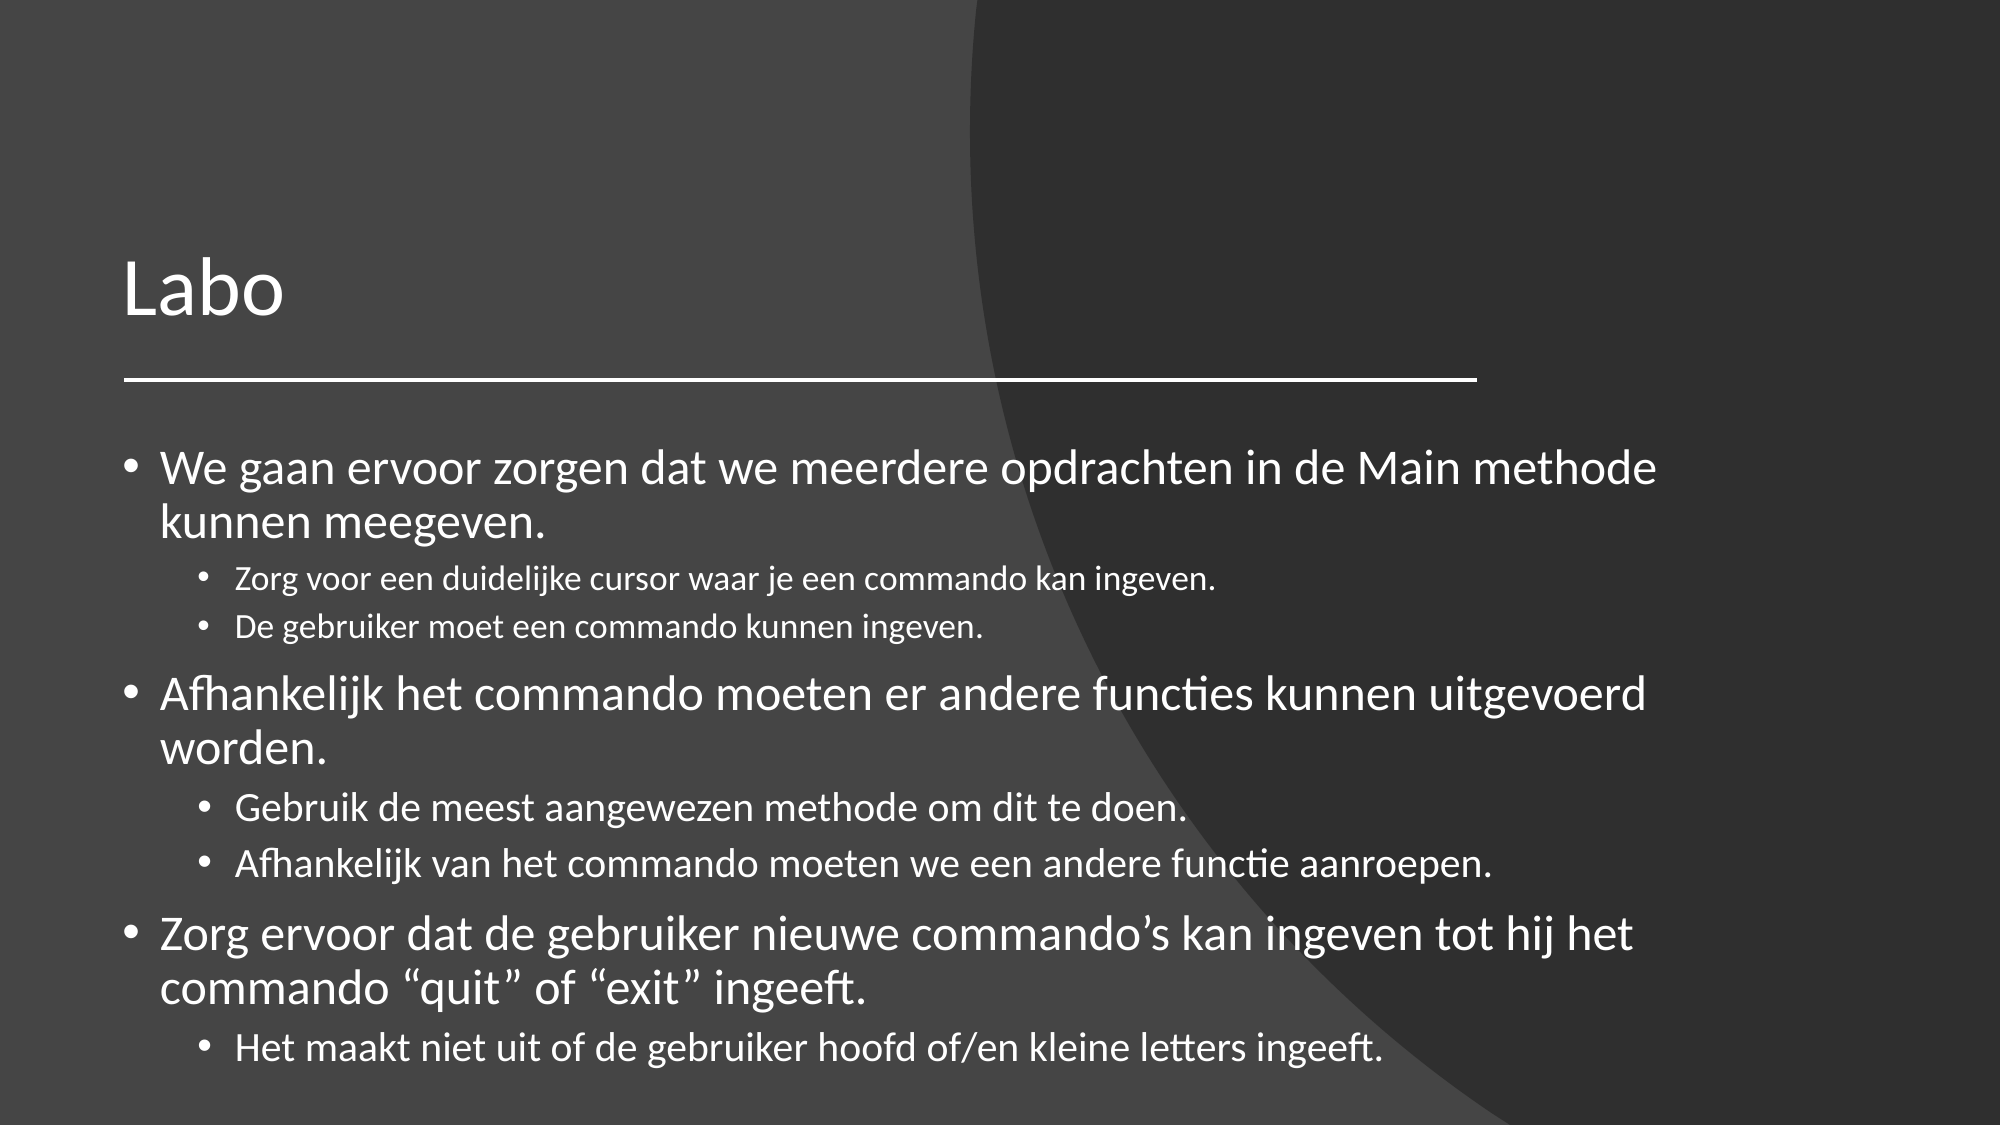

# Labo
We gaan ervoor zorgen dat we meerdere opdrachten in de Main methode kunnen meegeven.
Zorg voor een duidelijke cursor waar je een commando kan ingeven.
De gebruiker moet een commando kunnen ingeven.
Afhankelijk het commando moeten er andere functies kunnen uitgevoerd worden.
Gebruik de meest aangewezen methode om dit te doen.
Afhankelijk van het commando moeten we een andere functie aanroepen.
Zorg ervoor dat de gebruiker nieuwe commando’s kan ingeven tot hij het commando “quit” of “exit” ingeeft.
Het maakt niet uit of de gebruiker hoofd of/en kleine letters ingeeft.